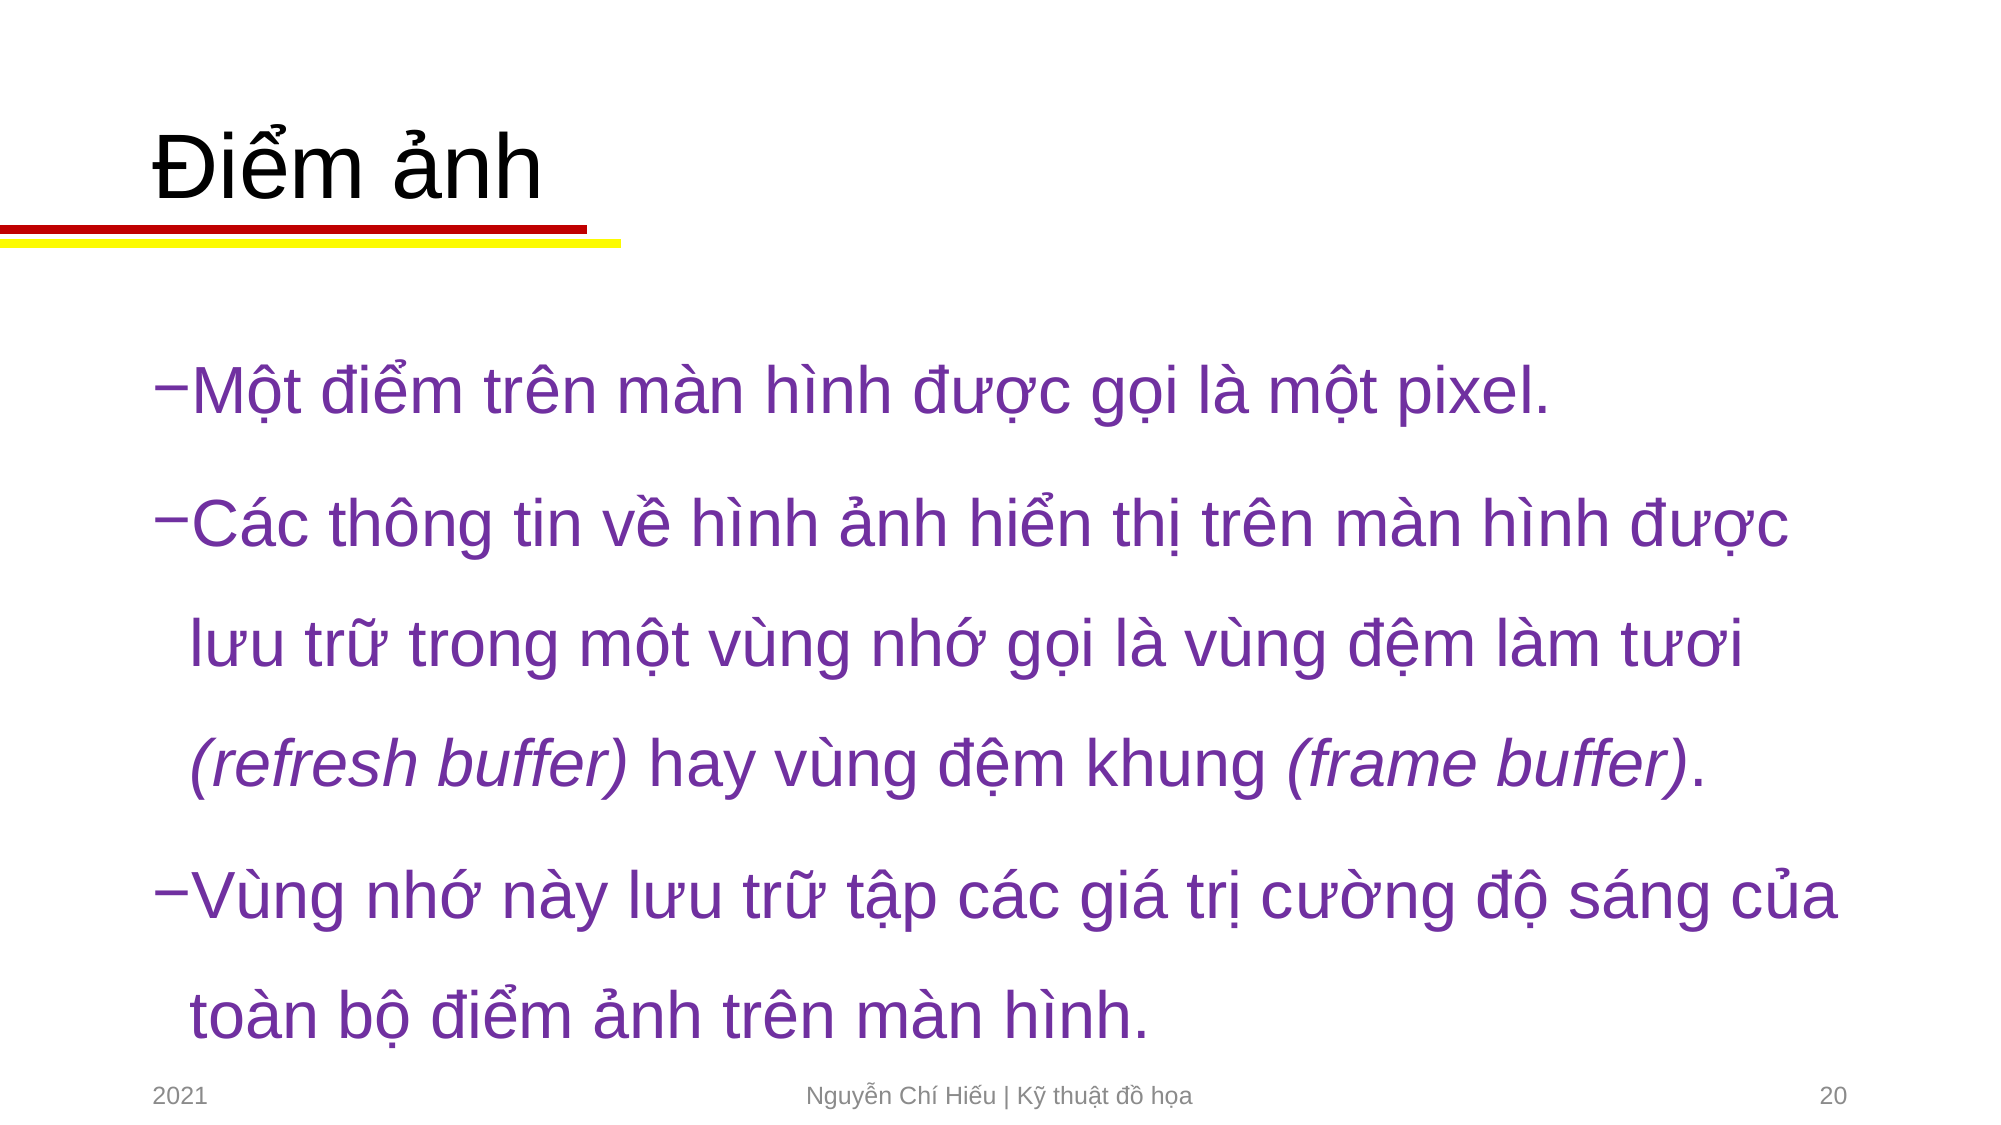

# Điểm ảnh
Một điểm trên màn hình được gọi là một pixel.
Các thông tin về hình ảnh hiển thị trên màn hình được lưu trữ trong một vùng nhớ gọi là vùng đệm làm tươi (refresh buffer) hay vùng đệm khung (frame buffer).
Vùng nhớ này lưu trữ tập các giá trị cường độ sáng của toàn bộ điểm ảnh trên màn hình.
2021
Nguyễn Chí Hiếu | Kỹ thuật đồ họa
20